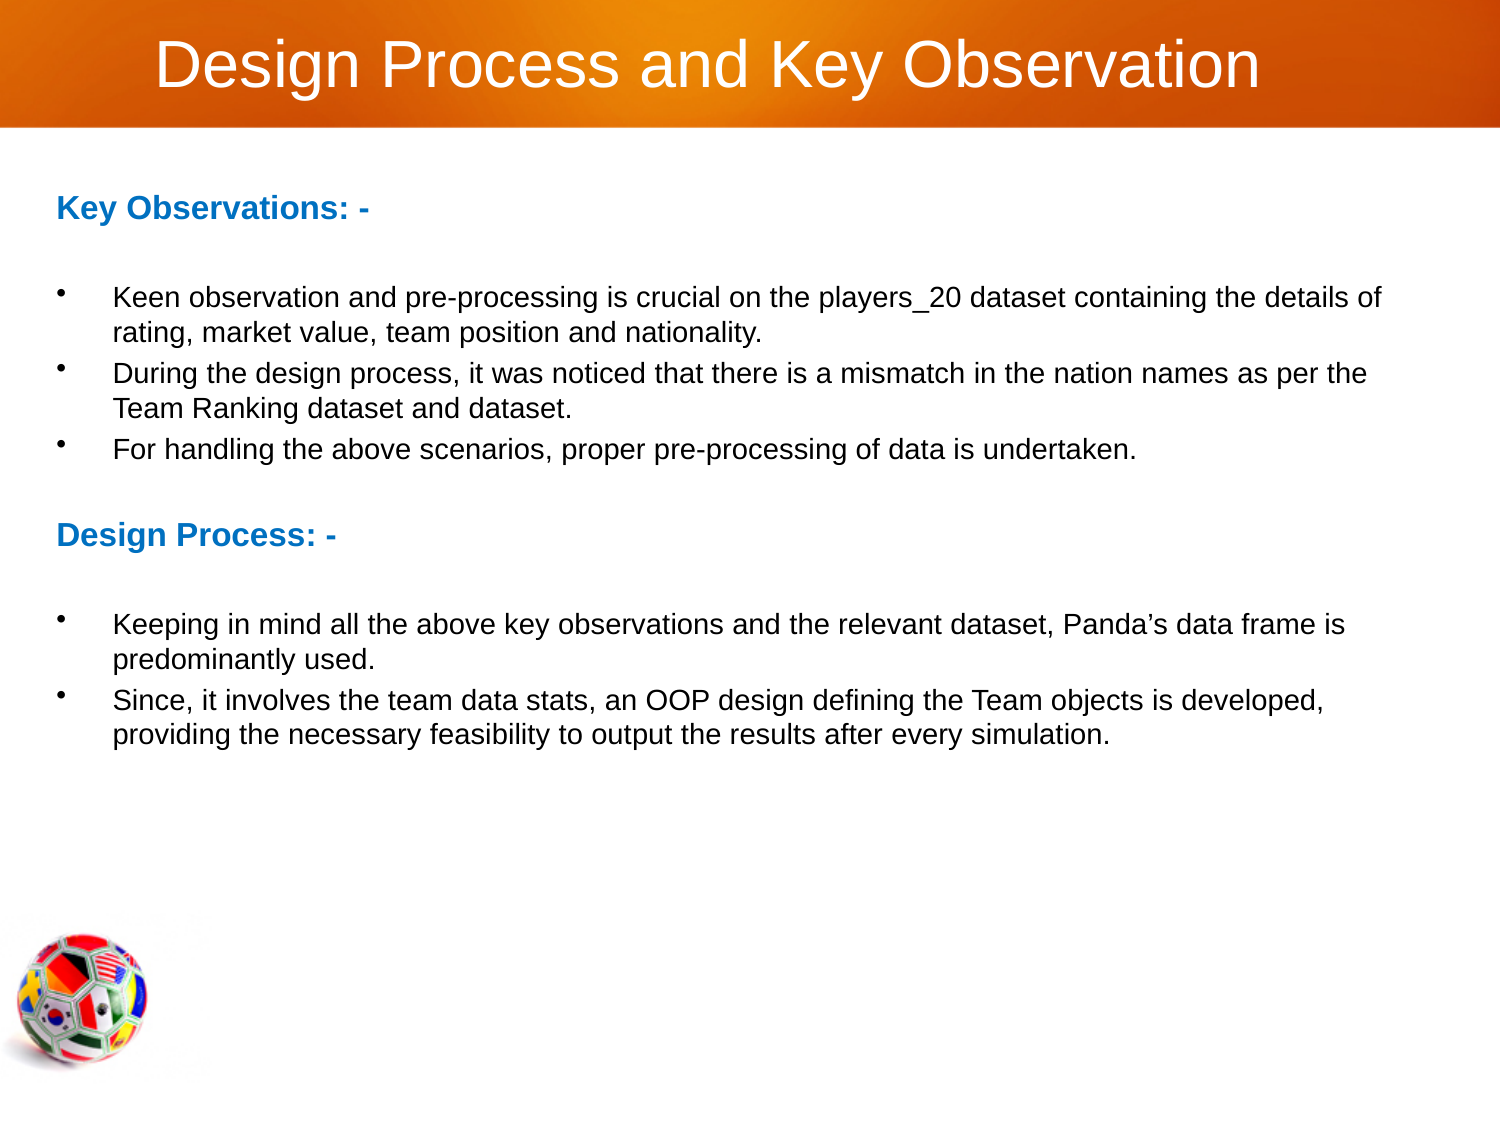

# Design Process and Key Observation

Key Observations: -

Keen observation and pre-processing is crucial on the players_20 dataset containing the details of rating, market value, team position and nationality.
During the design process, it was noticed that there is a mismatch in the nation names as per the Team Ranking dataset and dataset.
For handling the above scenarios, proper pre-processing of data is undertaken.

Design Process: -

Keeping in mind all the above key observations and the relevant dataset, Panda’s data frame is predominantly used.
Since, it involves the team data stats, an OOP design defining the Team objects is developed, providing the necessary feasibility to output the results after every simulation.